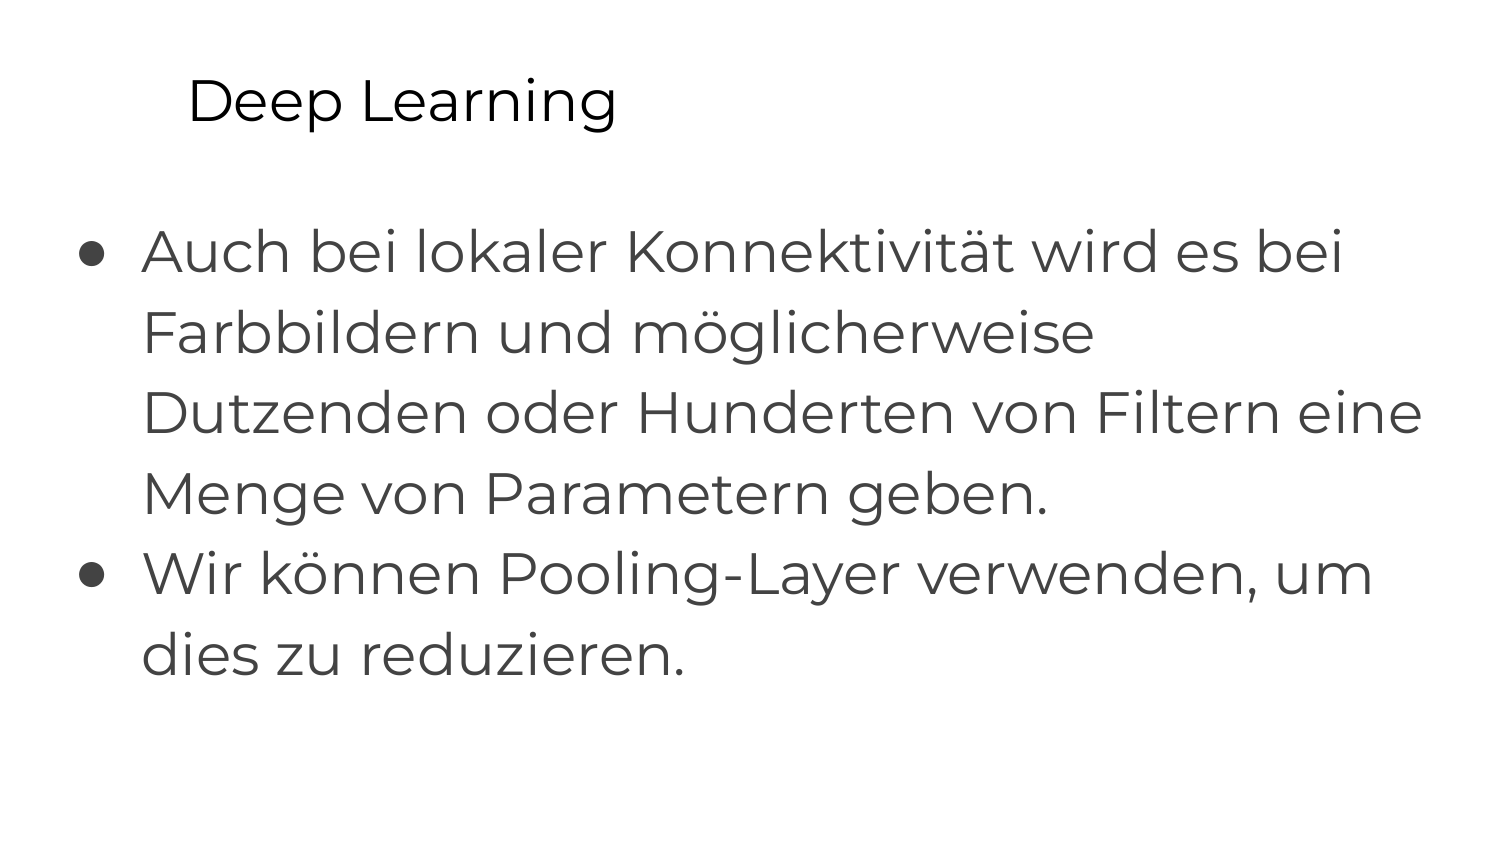

# Deep Learning
Auch bei lokaler Konnektivität wird es bei Farbbildern und möglicherweise Dutzenden oder Hunderten von Filtern eine Menge von Parametern geben.
Wir können Pooling-Layer verwenden, um dies zu reduzieren.